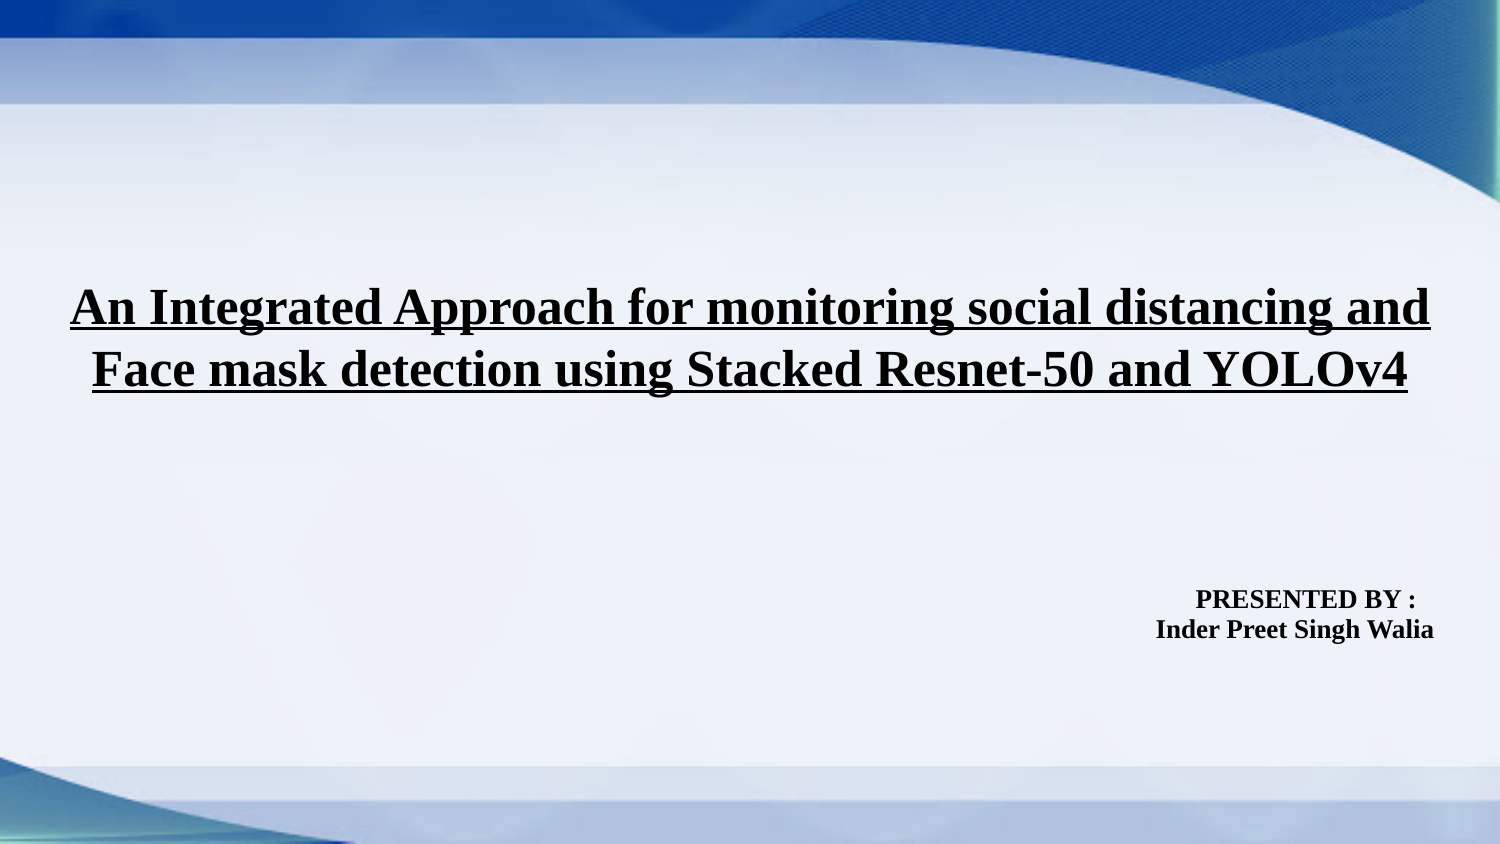

# An Integrated Approach for monitoring social distancing and Face mask detection using Stacked Resnet-50 and YOLOv4

PRESENTED BY :
Inder Preet Singh Walia